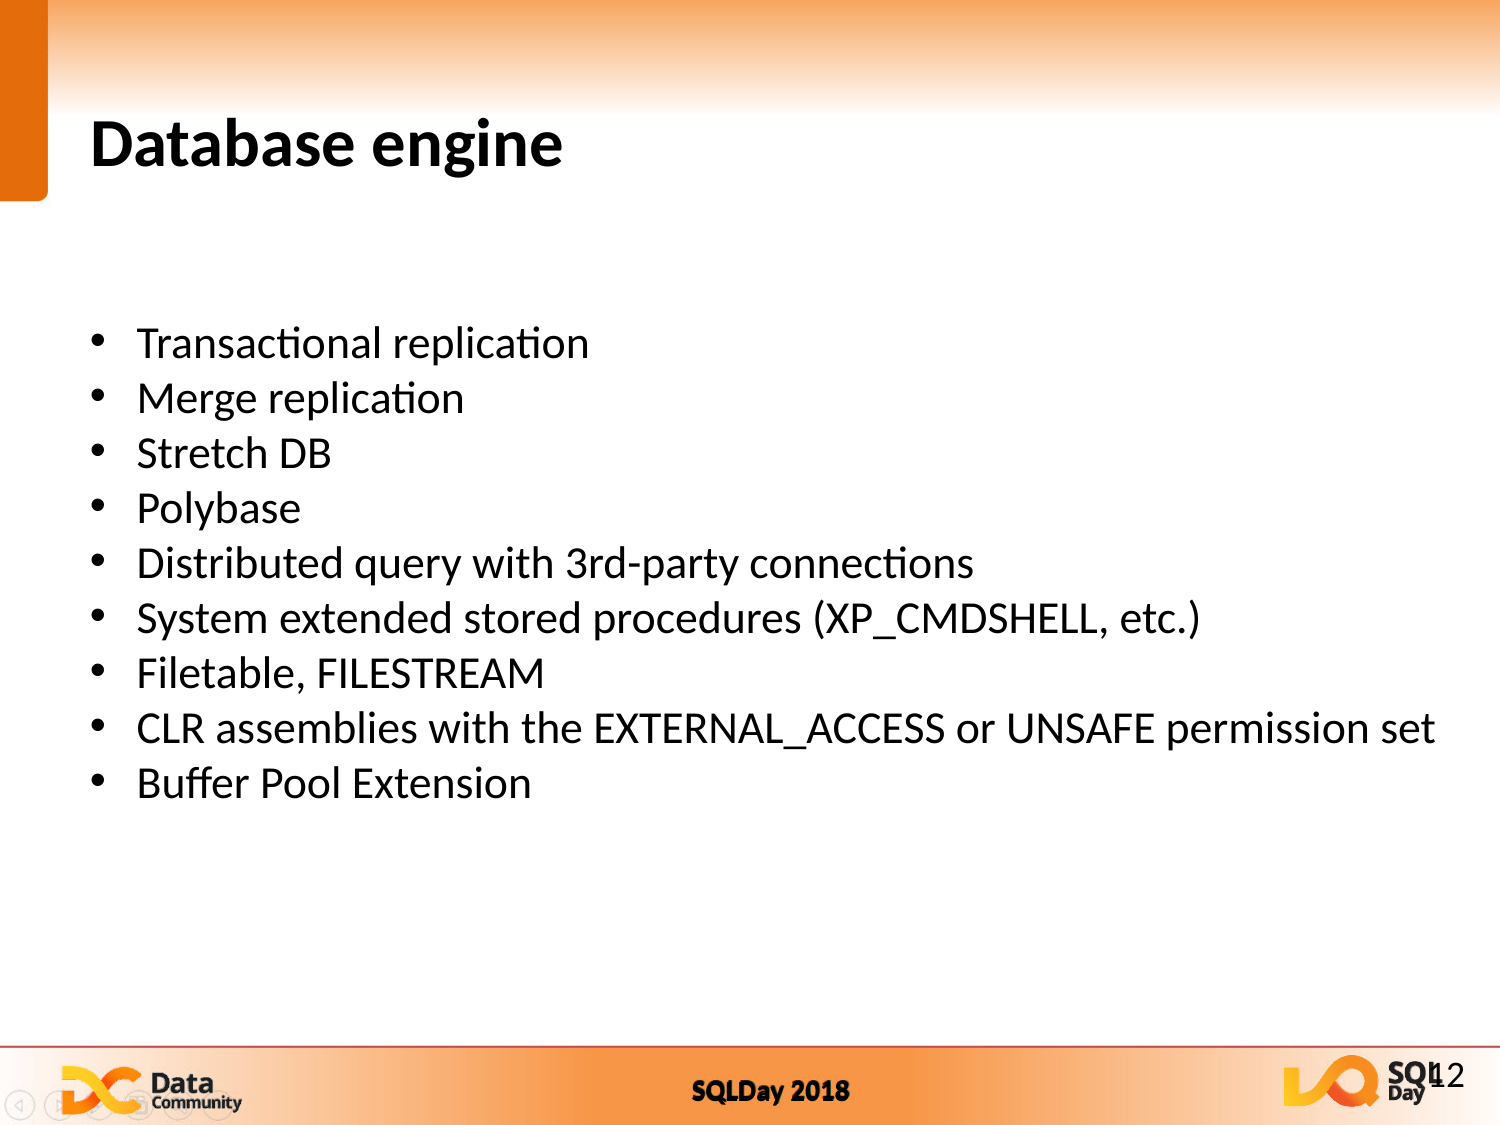

# Database engine
Transactional replication
Merge replication
Stretch DB
Polybase
Distributed query with 3rd-party connections
System extended stored procedures (XP_CMDSHELL, etc.)
Filetable, FILESTREAM
CLR assemblies with the EXTERNAL_ACCESS or UNSAFE permission set
Buffer Pool Extension
12